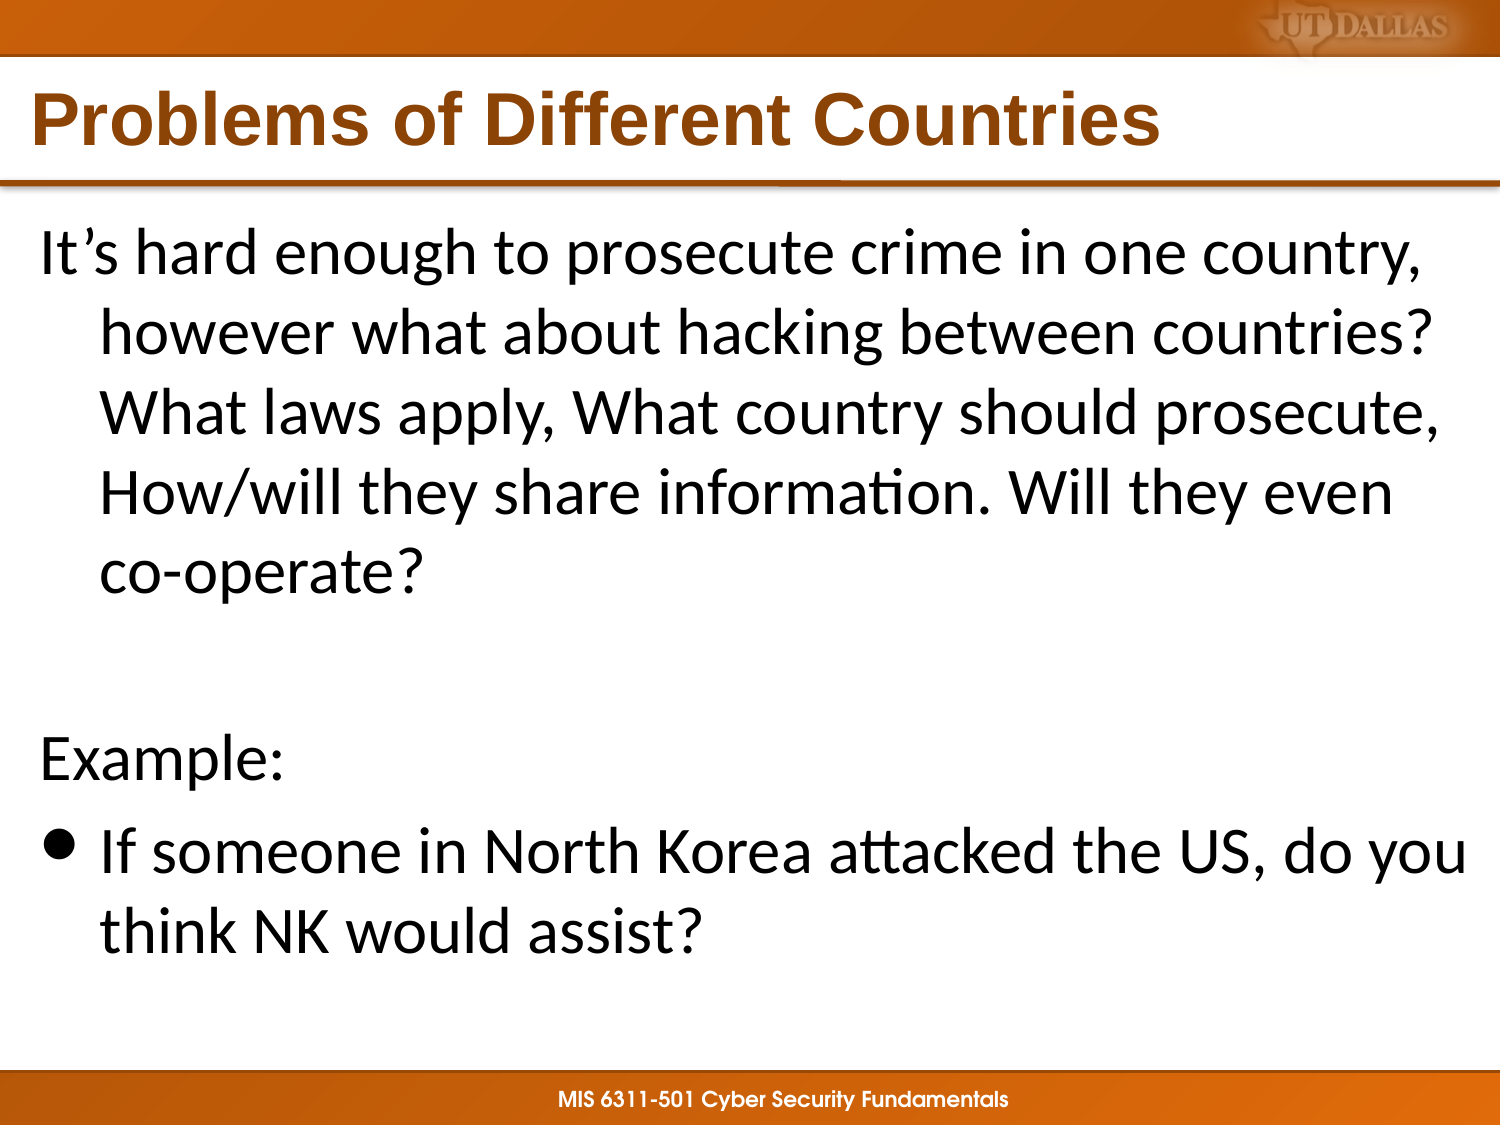

# Problems of Different Countries
It’s hard enough to prosecute crime in one country, however what about hacking between countries? What laws apply, What country should prosecute, How/will they share information. Will they even co-operate?

Example:
If someone in North Korea attacked the US, do you think NK would assist?